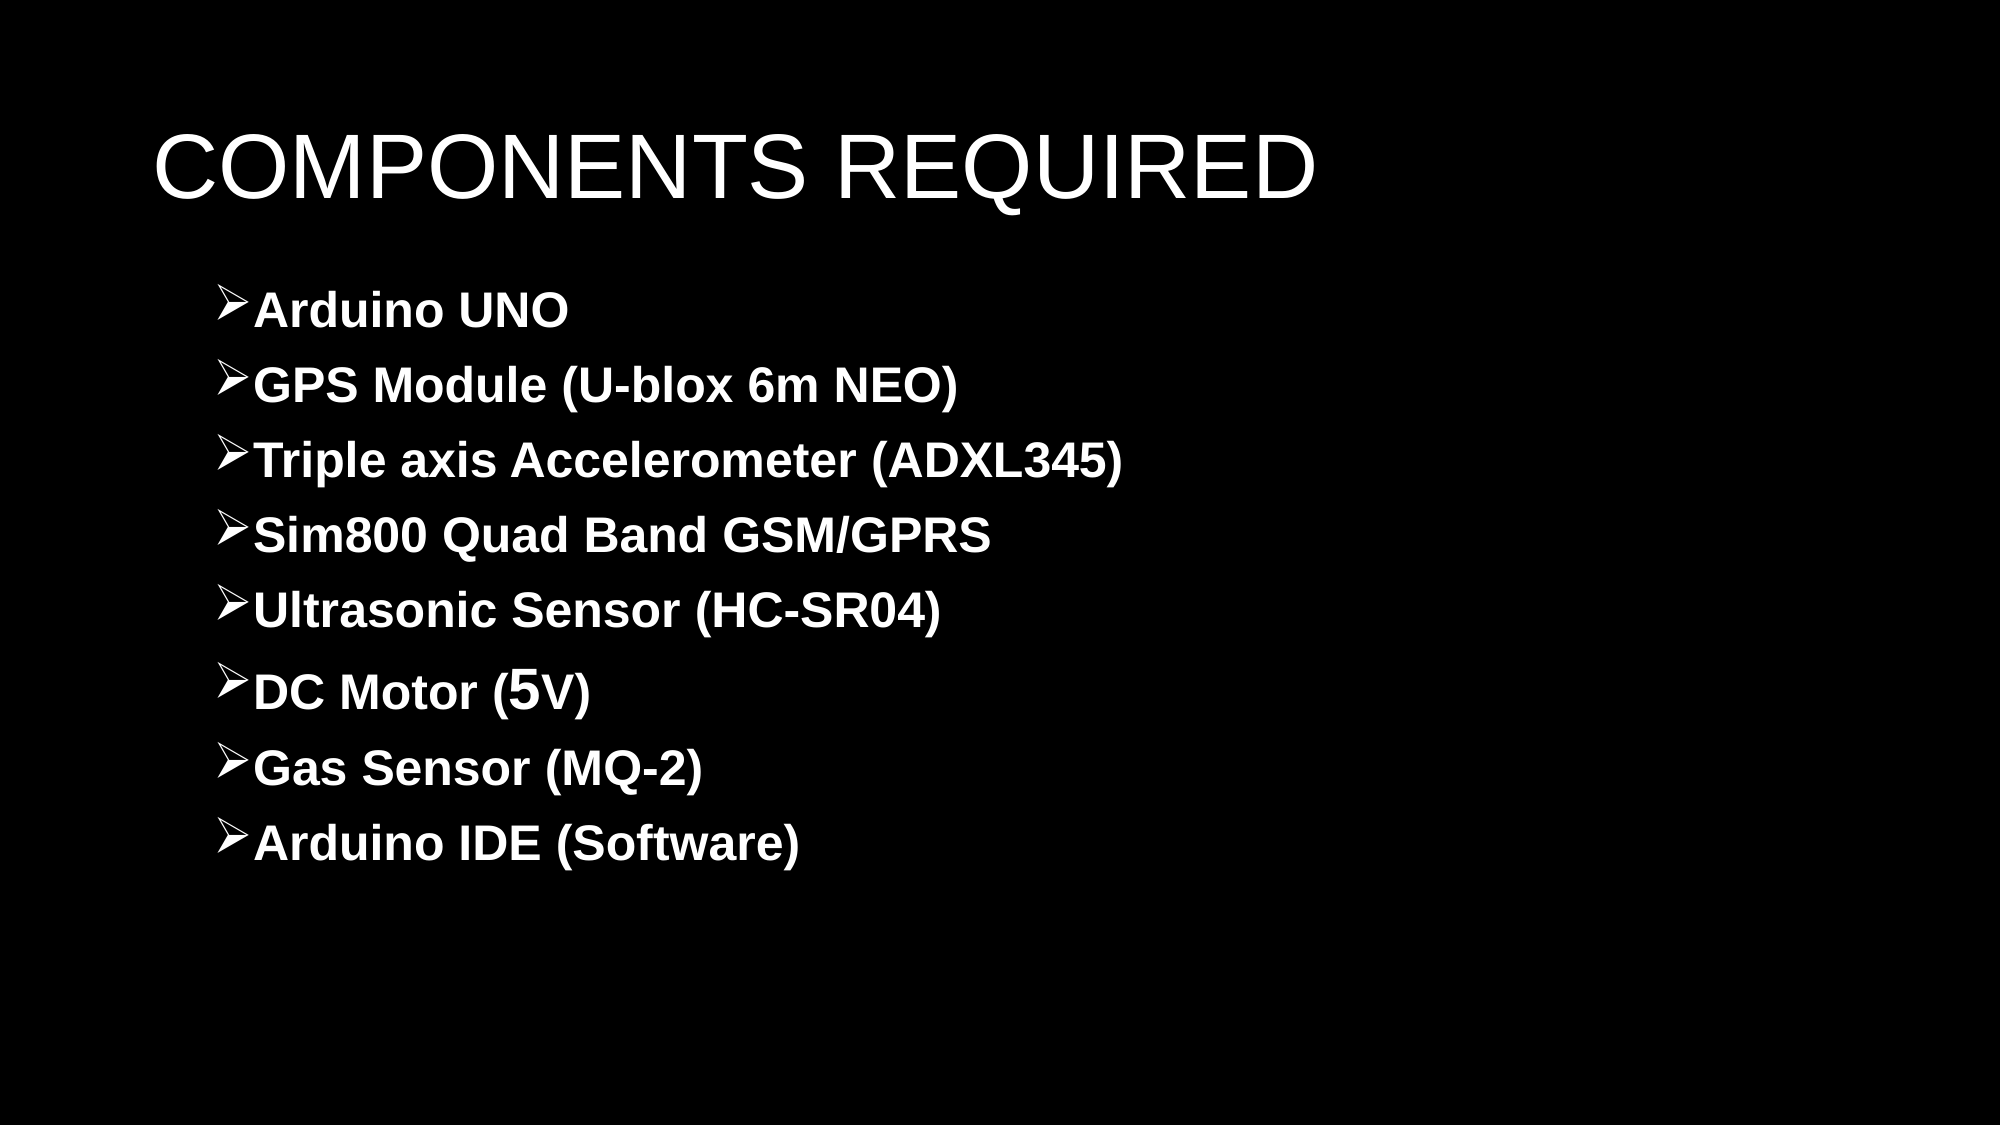

# COMPONENTS REQUIRED
Arduino UNO
GPS Module (U-blox 6m NEO)
Triple axis Accelerometer (ADXL345)
Sim800 Quad Band GSM/GPRS
Ultrasonic Sensor (HC-SR04)
DC Motor (5V)
Gas Sensor (MQ-2)
Arduino IDE (Software)